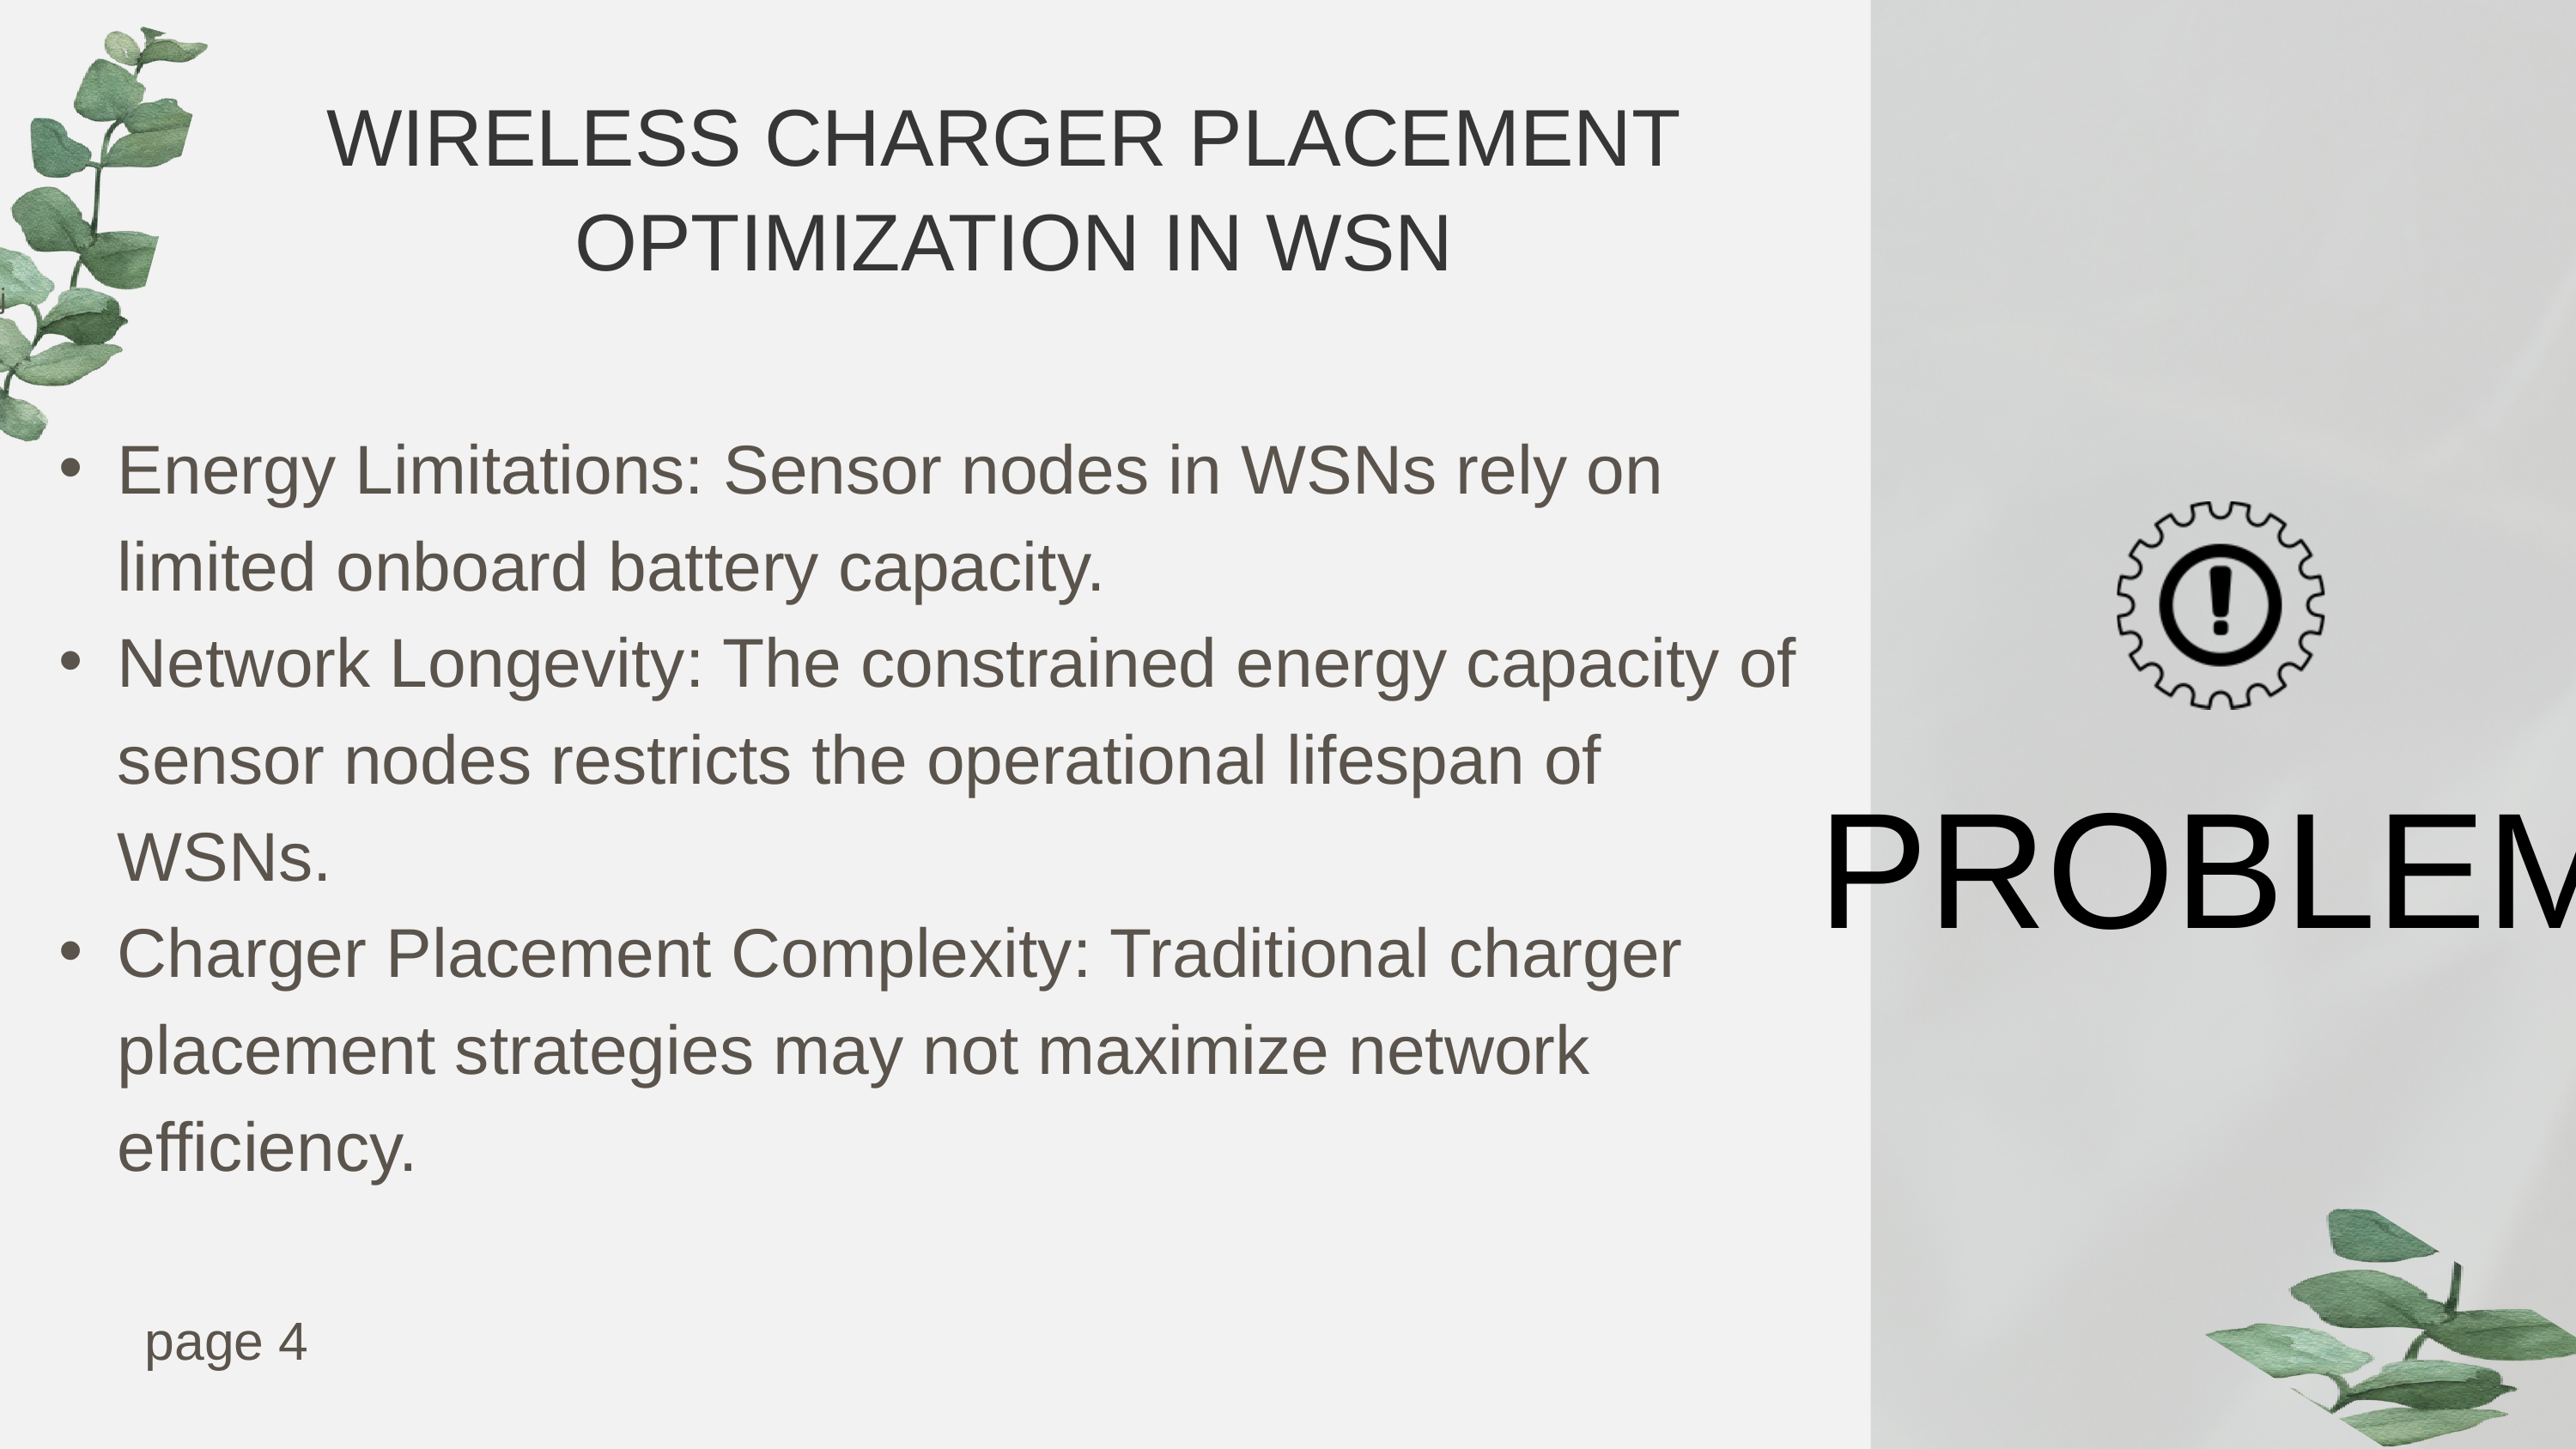

WIRELESS CHARGER PLACEMENT
OPTIMIZATION IN WSN
j

Energy Limitations: Sensor nodes in WSNs rely on limited onboard battery capacity.
Network Longevity: The constrained energy capacity of sensor nodes restricts the operational lifespan of WSNs.
Charger Placement Complexity: Traditional charger placement strategies may not maximize network efficiency.

PROBLEM

page 4